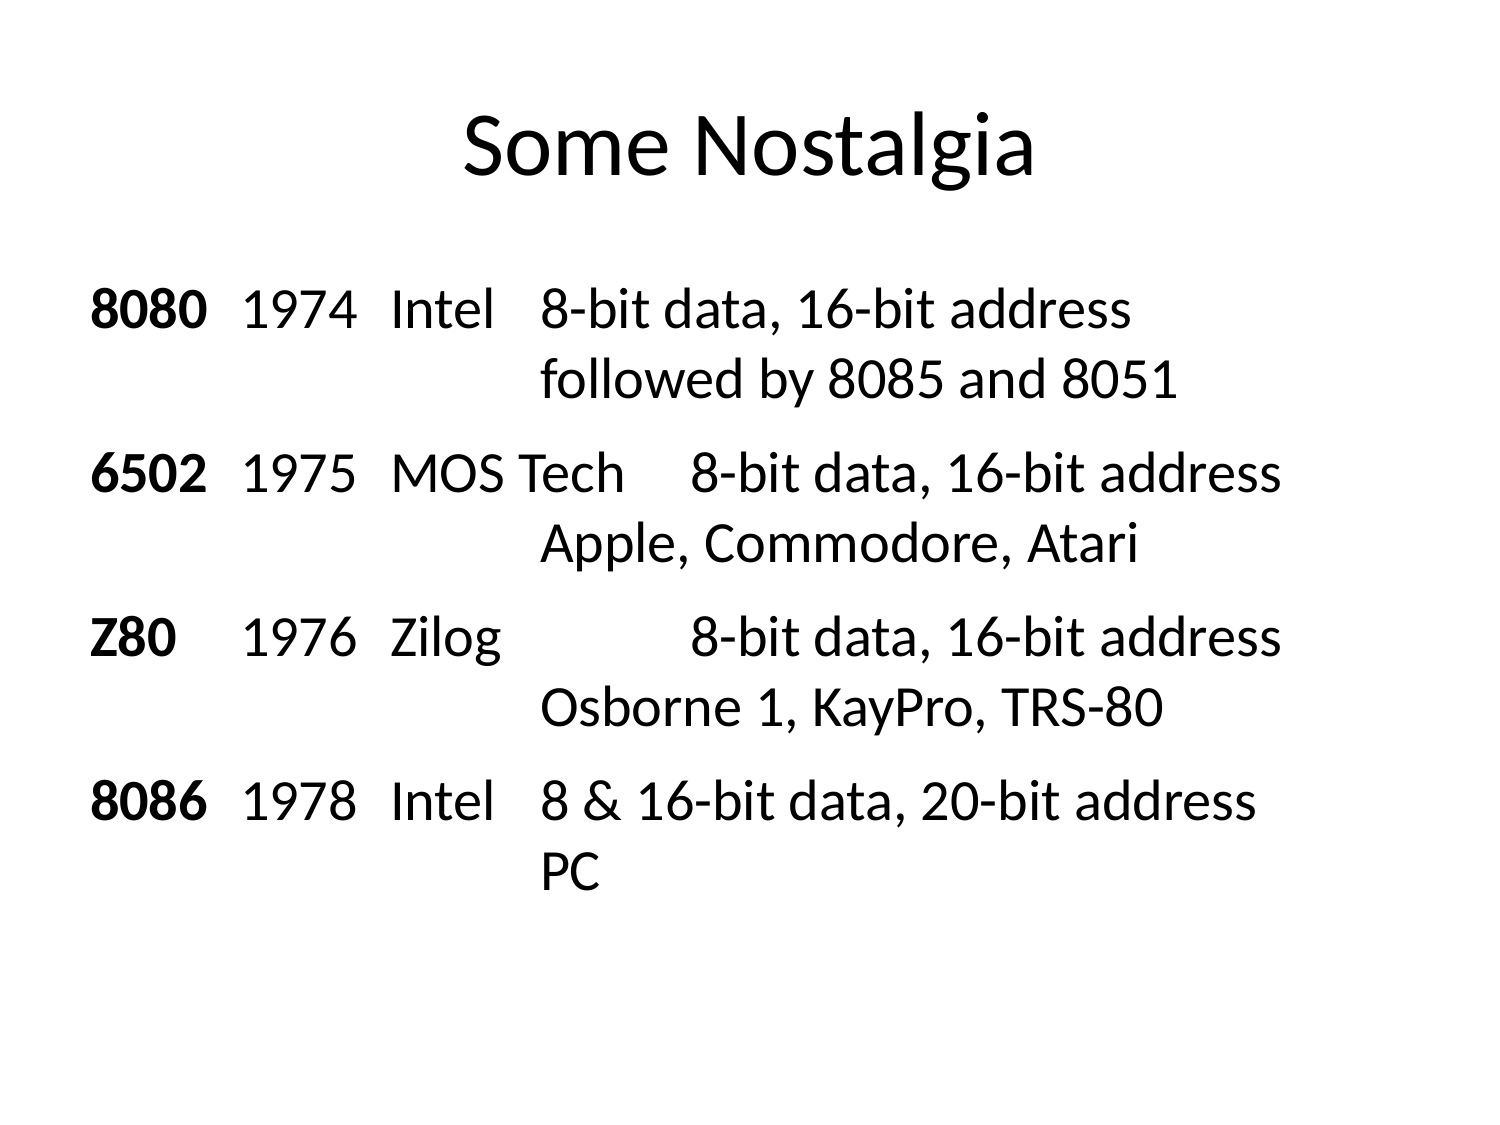

# Some Nostalgia
8080	1974	Intel	8-bit data, 16-bit address					followed by 8085 and 8051
6502	1975	MOS Tech	8-bit data, 16-bit address				Apple, Commodore, Atari
Z80	1976	Zilog		8-bit data, 16-bit address				Osborne 1, KayPro, TRS-80
8086	1978	Intel	8 & 16-bit data, 20-bit address				PC